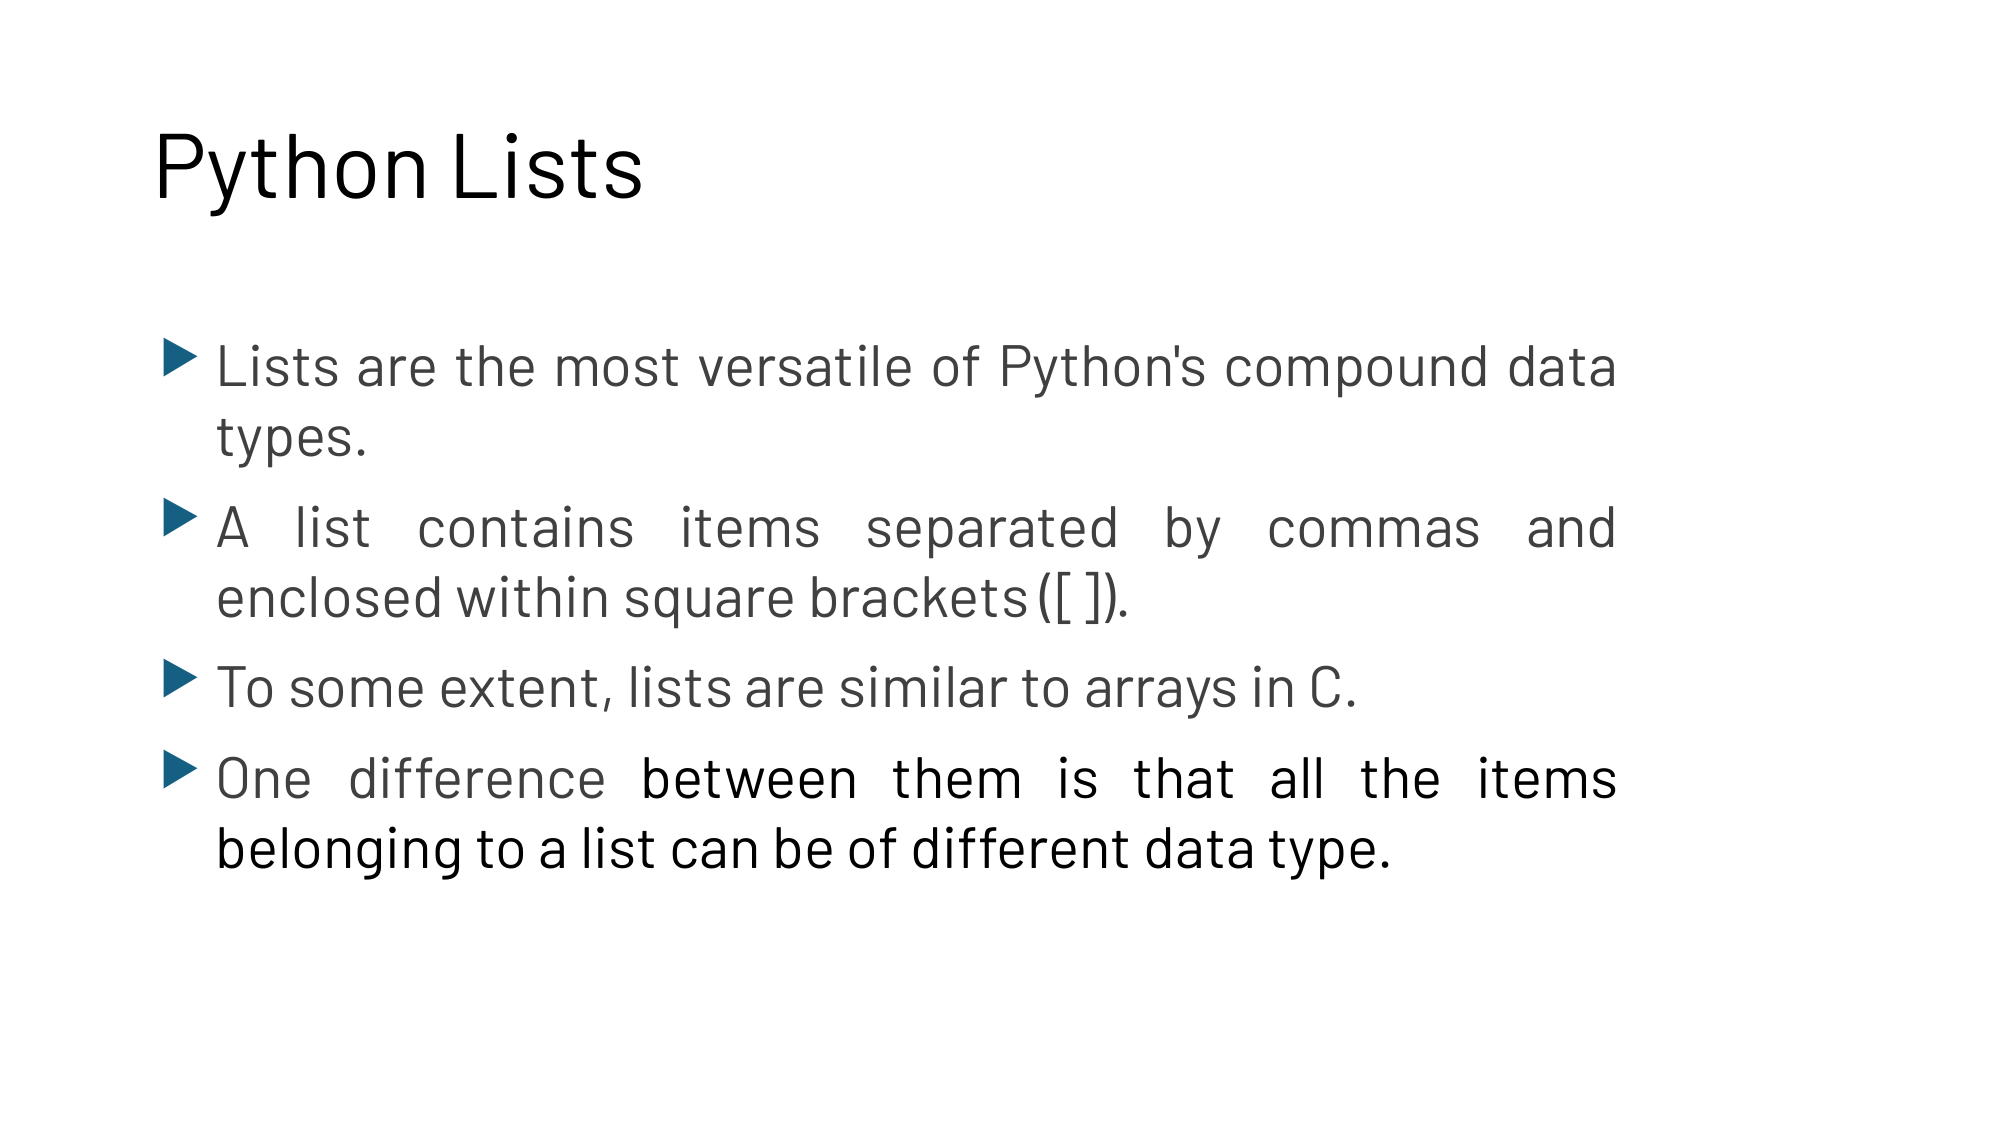

# Python Lists
Lists are the most versatile of Python's compound data types.
A list contains items separated by commas and enclosed within square brackets ([]).
To some extent, lists are similar to arrays in C.
One difference between them is that all the items belonging to a list can be of different data type.